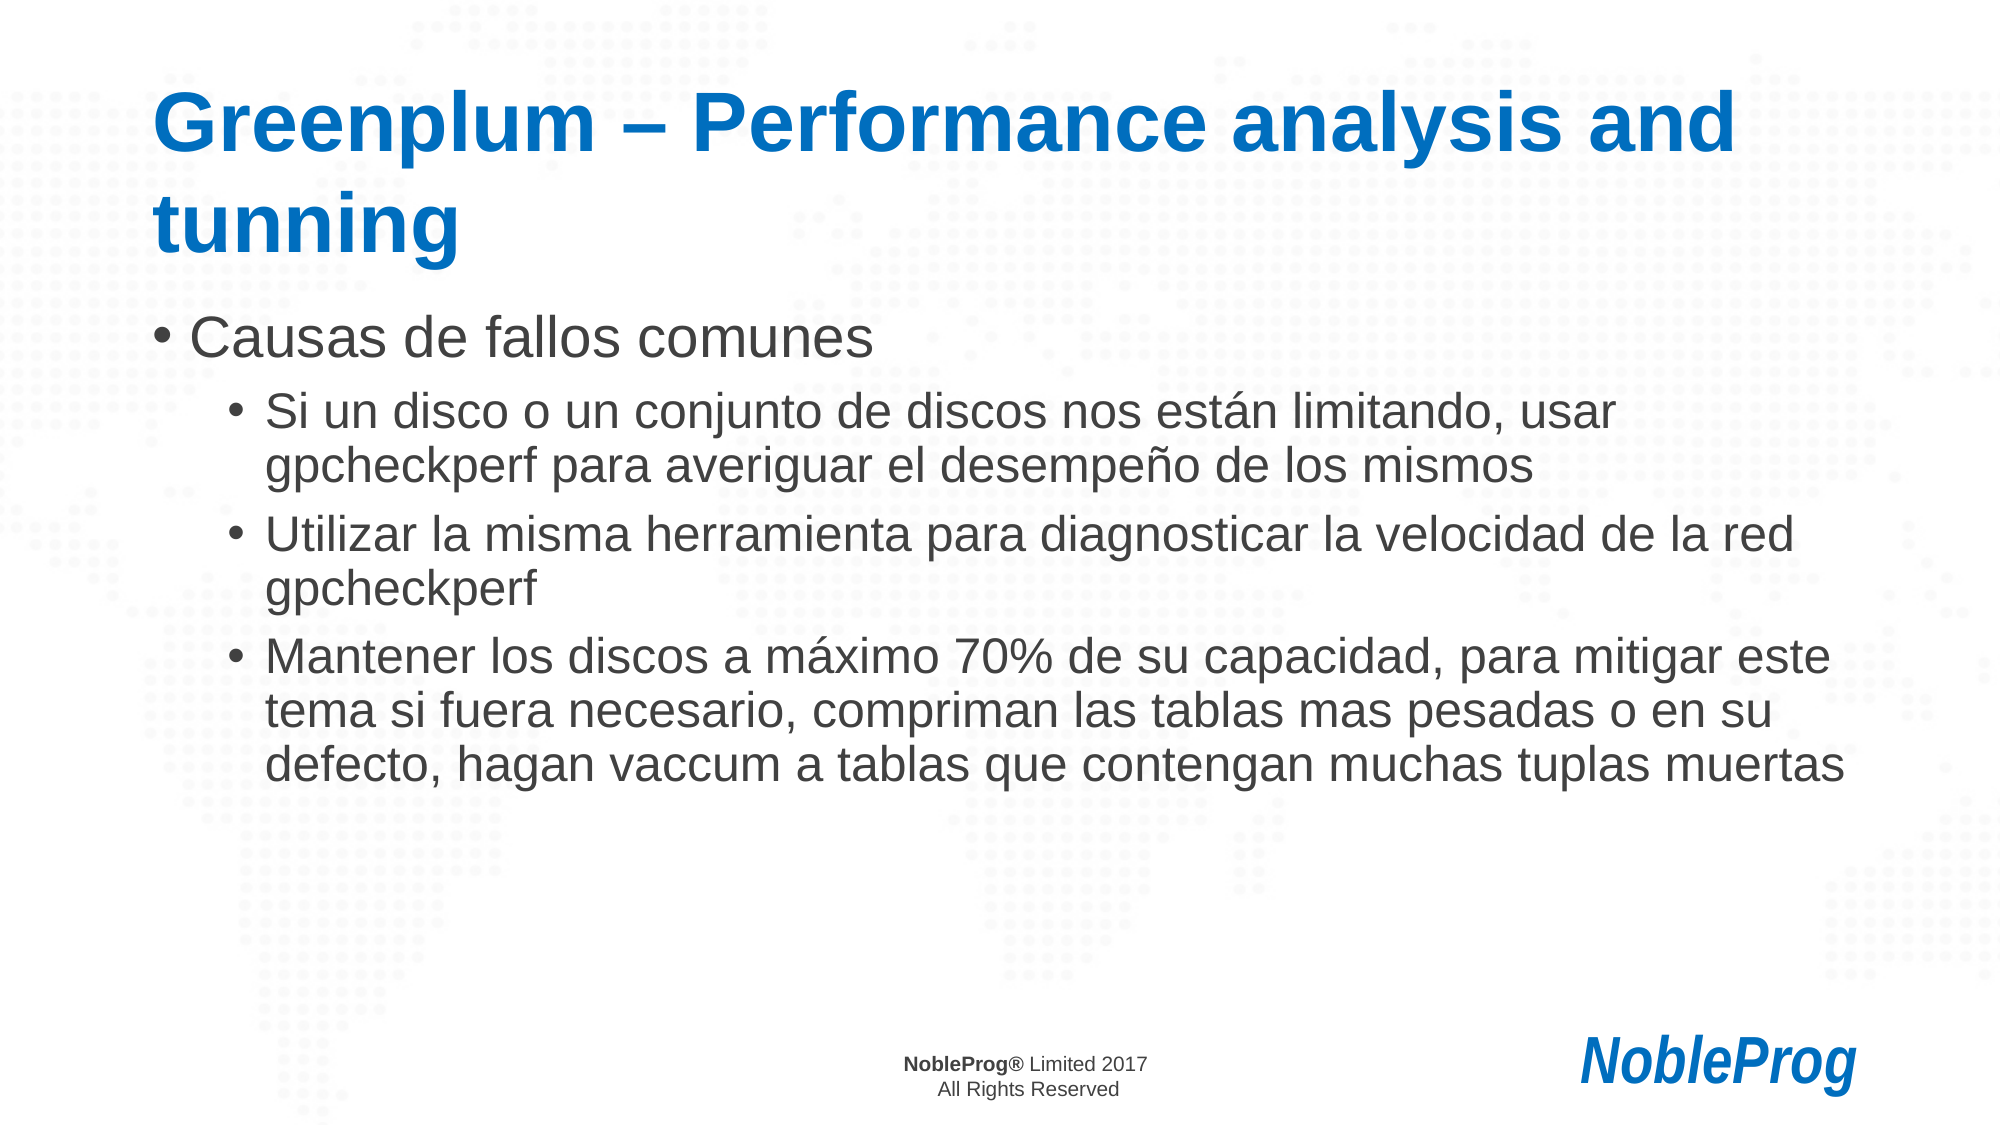

# Greenplum – Performance analysis and tunning
Causas de fallos comunes
Si un disco o un conjunto de discos nos están limitando, usar gpcheckperf para averiguar el desempeño de los mismos
Utilizar la misma herramienta para diagnosticar la velocidad de la red gpcheckperf
Mantener los discos a máximo 70% de su capacidad, para mitigar este tema si fuera necesario, compriman las tablas mas pesadas o en su defecto, hagan vaccum a tablas que contengan muchas tuplas muertas